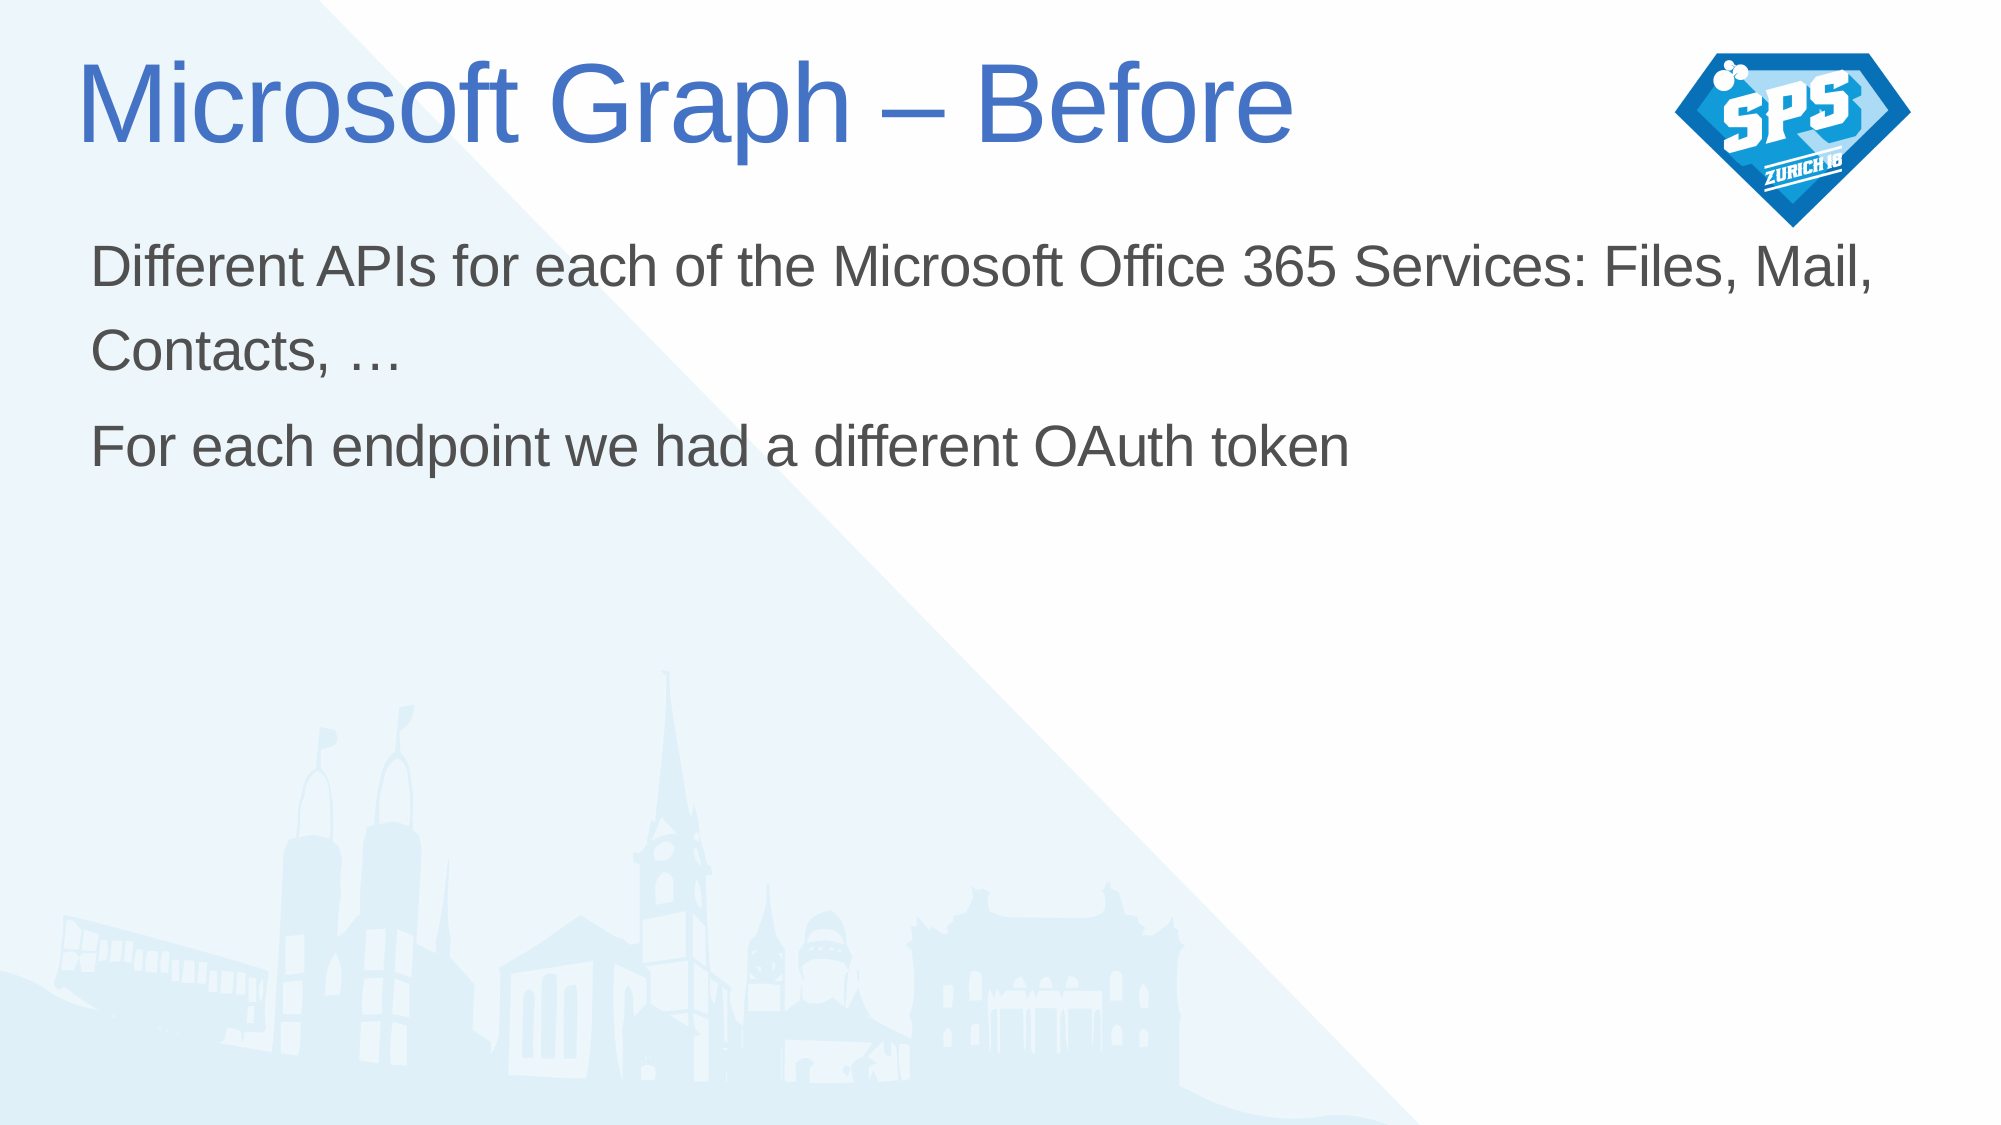

Microsoft Graph – Before
Different APIs for each of the Microsoft Office 365 Services: Files, Mail, Contacts, …
For each endpoint we had a different OAuth token